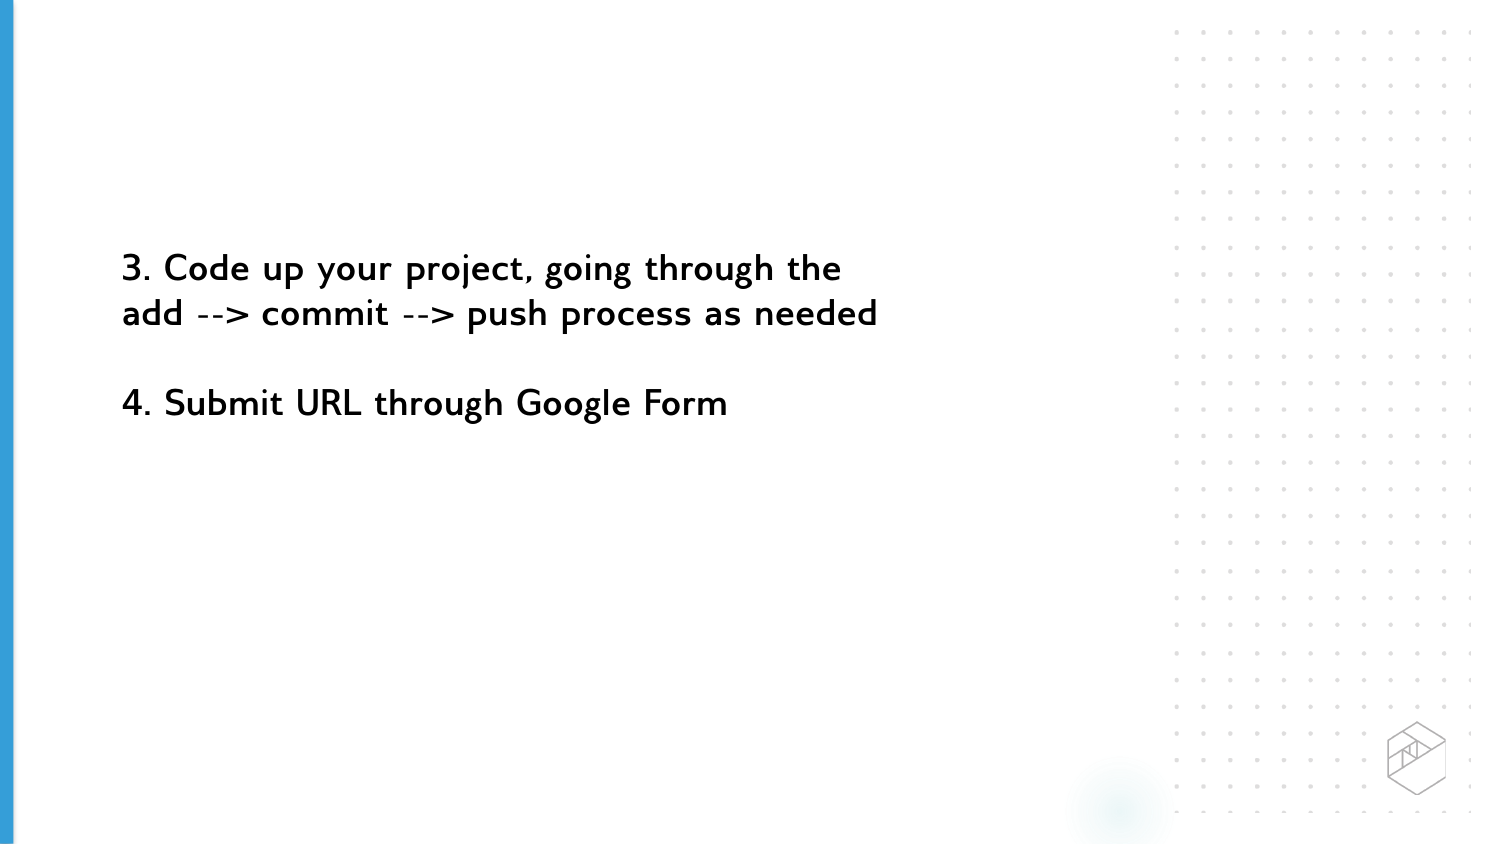

3. Code up your project, going through the add --> commit --> push process as needed

4. Submit URL through Google Form